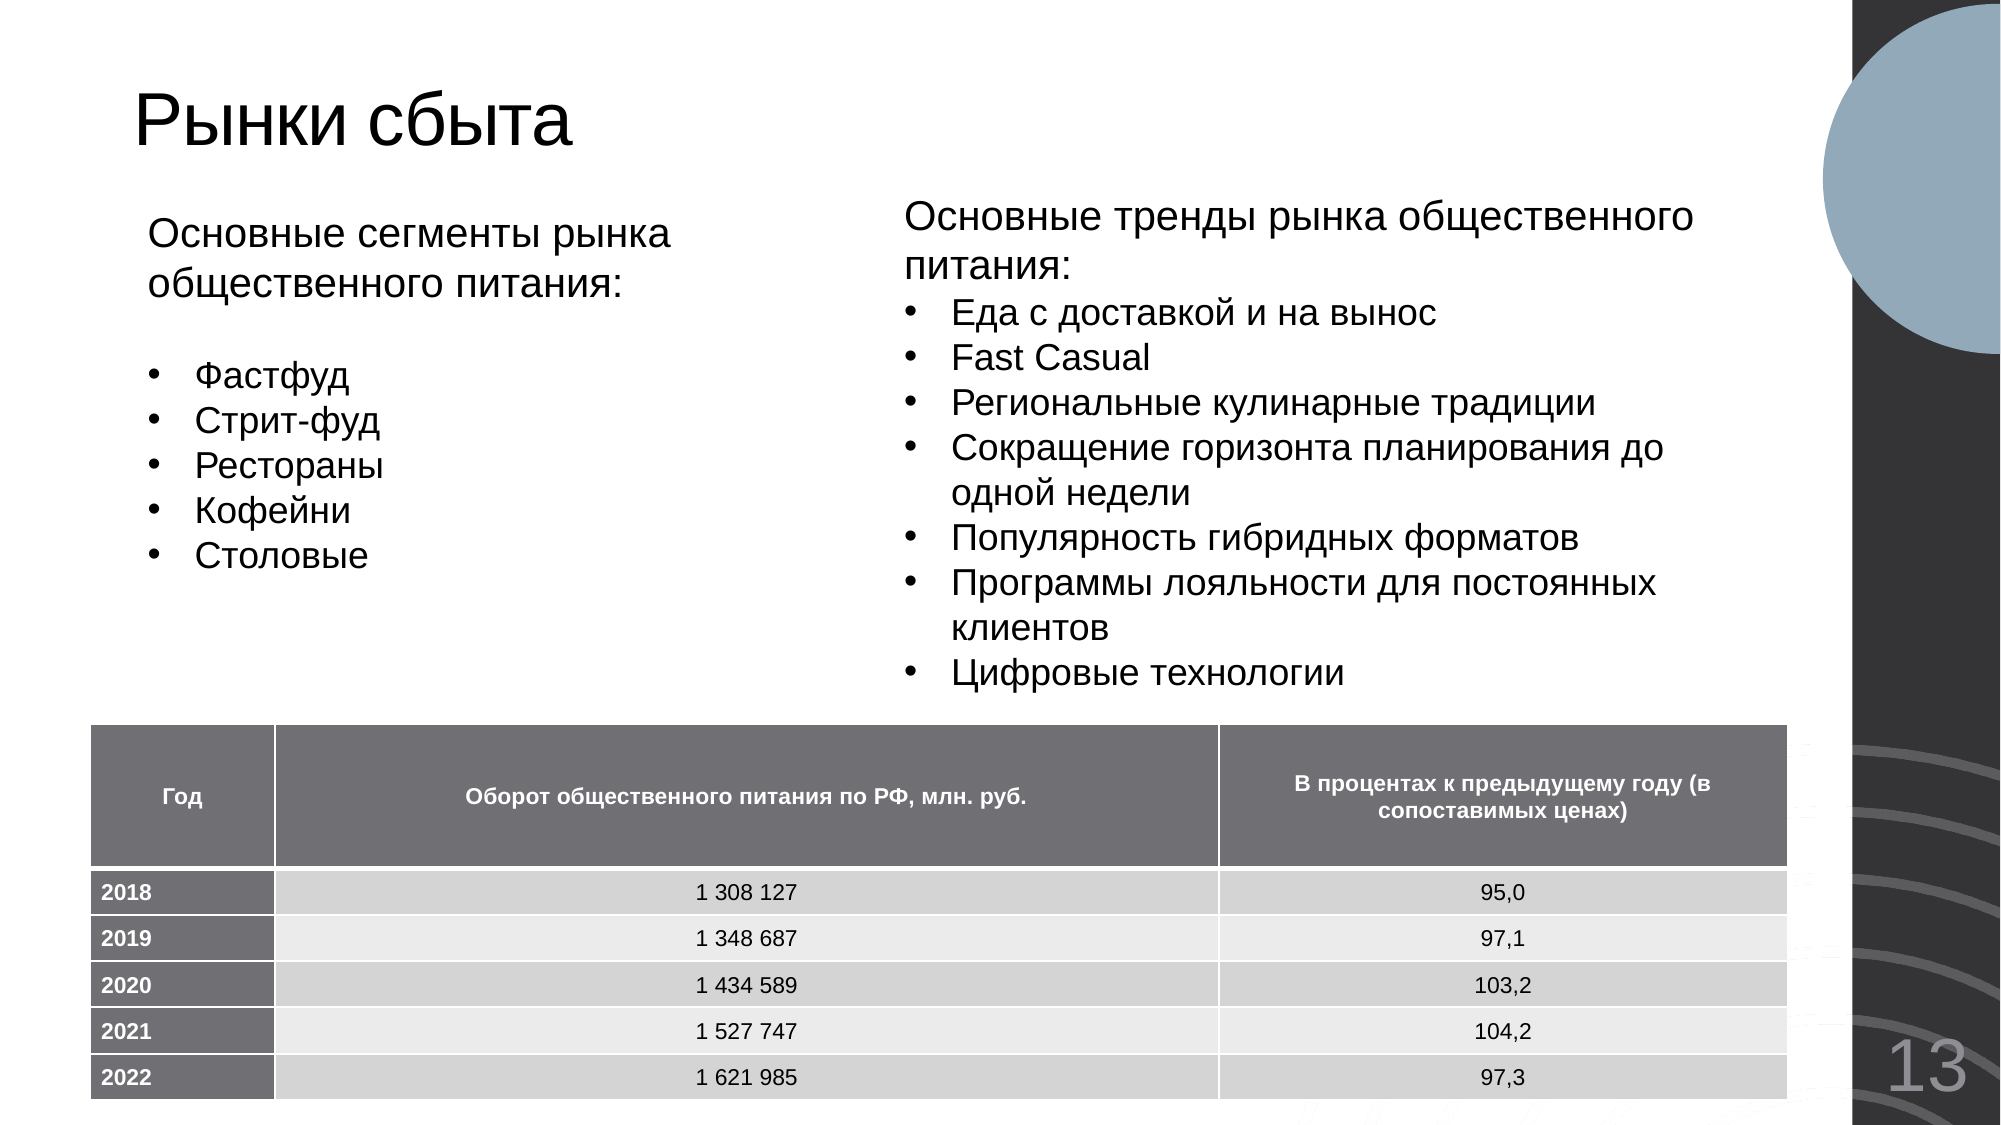

# Рынки сбыта
Основные тренды рынка общественного питания:
Еда с доставкой и на вынос
Fast Casual
Региональные кулинарные традиции
Сокращение горизонта планирования до одной недели
Популярность гибридных форматов
Программы лояльности для постоянных клиентов
Цифровые технологии
Основные сегменты рынка общественного питания:

Фастфуд
Стрит-фуд
Рестораны
Кофейни
Столовые

Урок 1
Урок 2
Урок 3
ИСТОРИЯ РИТОРИКИ
ВЗАИМОДЕЙСТВИЕ С АУДИТОРИЕЙ
ПОДДЕРЖАНИЕ СПОКОЙСТВИЯ
Искусство риторики существует с древнейших времен
Как удерживать внимание во время выступлений
Как побороть страх перед аудиторией
| Год | Оборот общественного питания по РФ, млн. руб. | В процентах к предыдущему году (в сопоставимых ценах) |
| --- | --- | --- |
| 2018 | 1 308 127 | 95,0 |
| 2019 | 1 348 687 | 97,1 |
| 2020 | 1 434 589 | 103,2 |
| 2021 | 1 527 747 | 104,2 |
| 2022 | 1 621 985 | 97,3 |
13